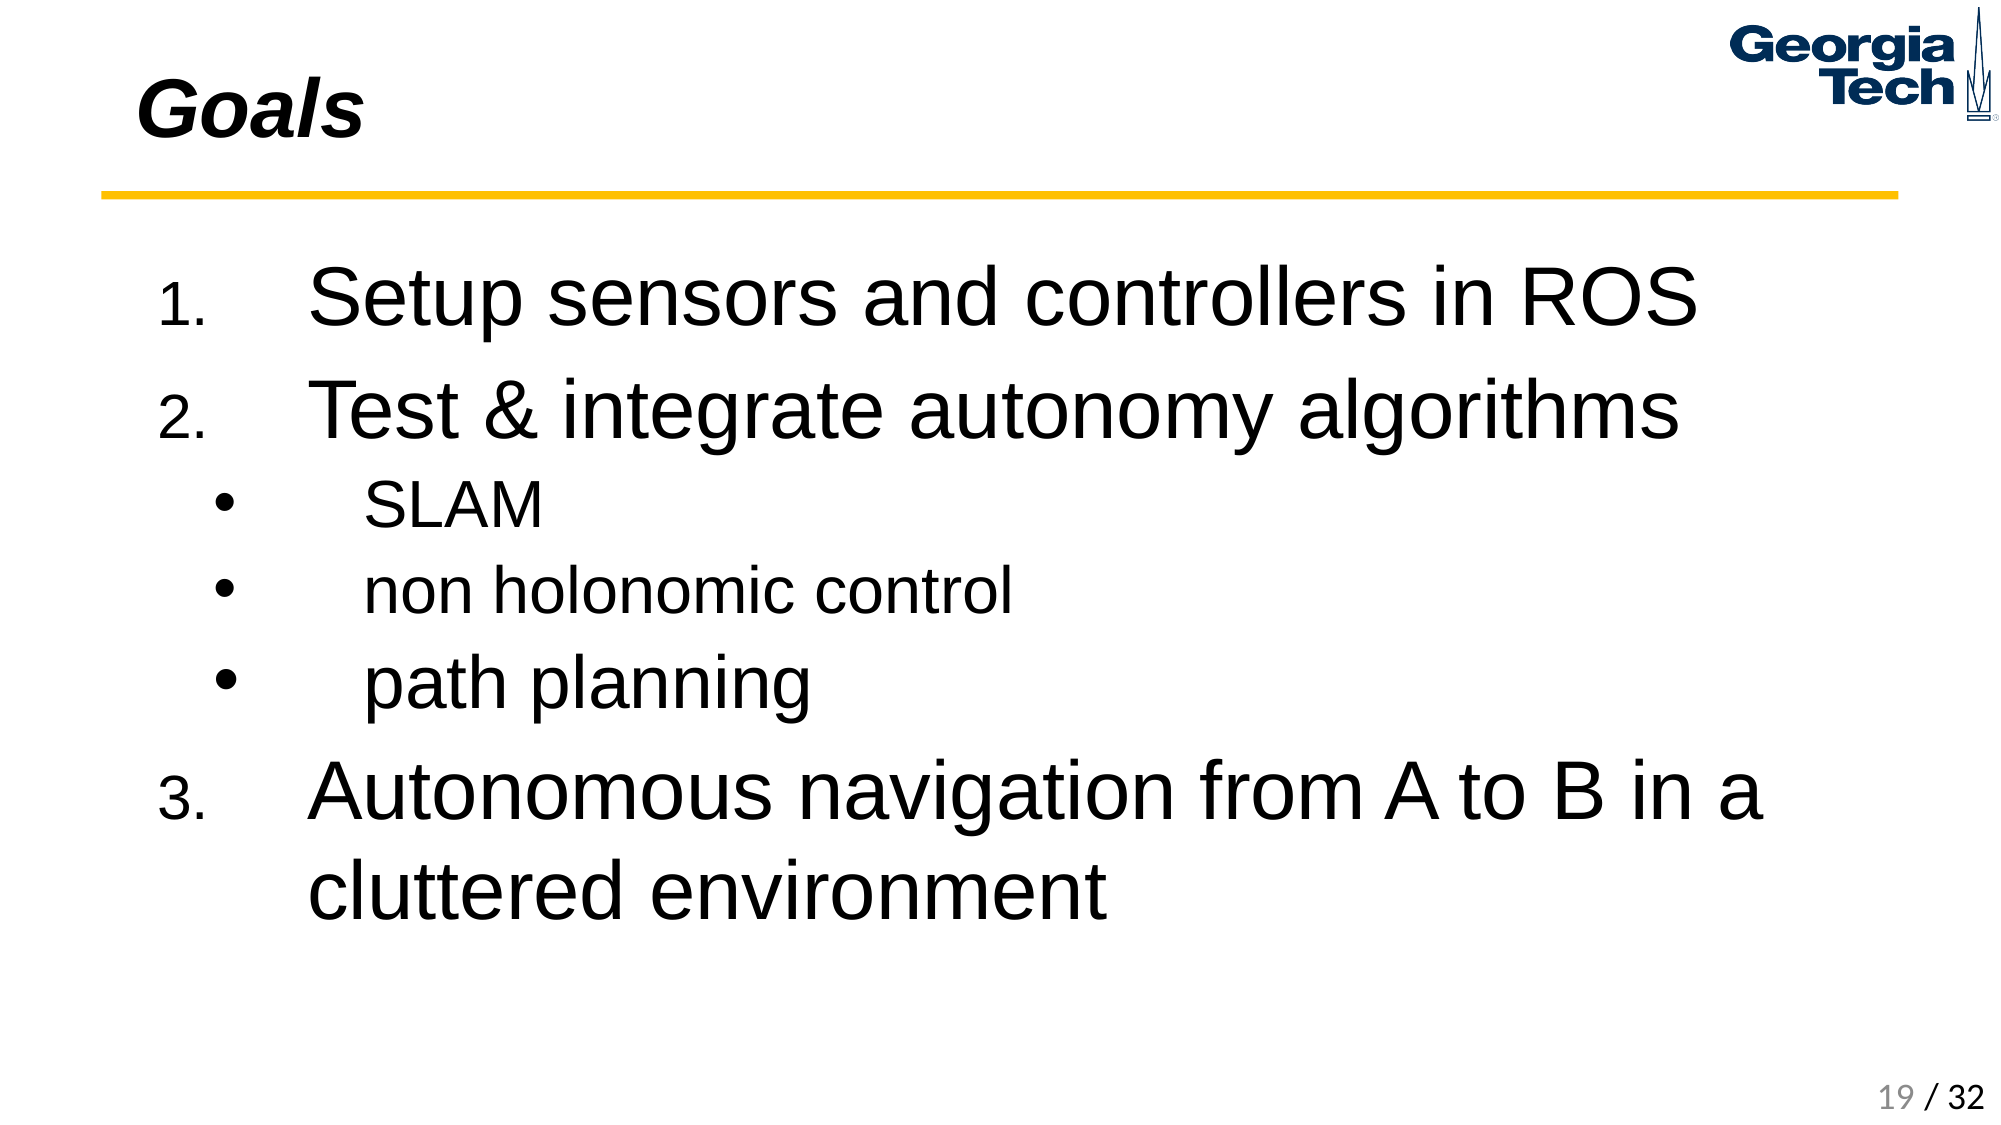

# Goals
Setup sensors and controllers in ROS
Test & integrate autonomy algorithms
SLAM
non holonomic control
path planning
Autonomous navigation from A to B in a cluttered environment

19